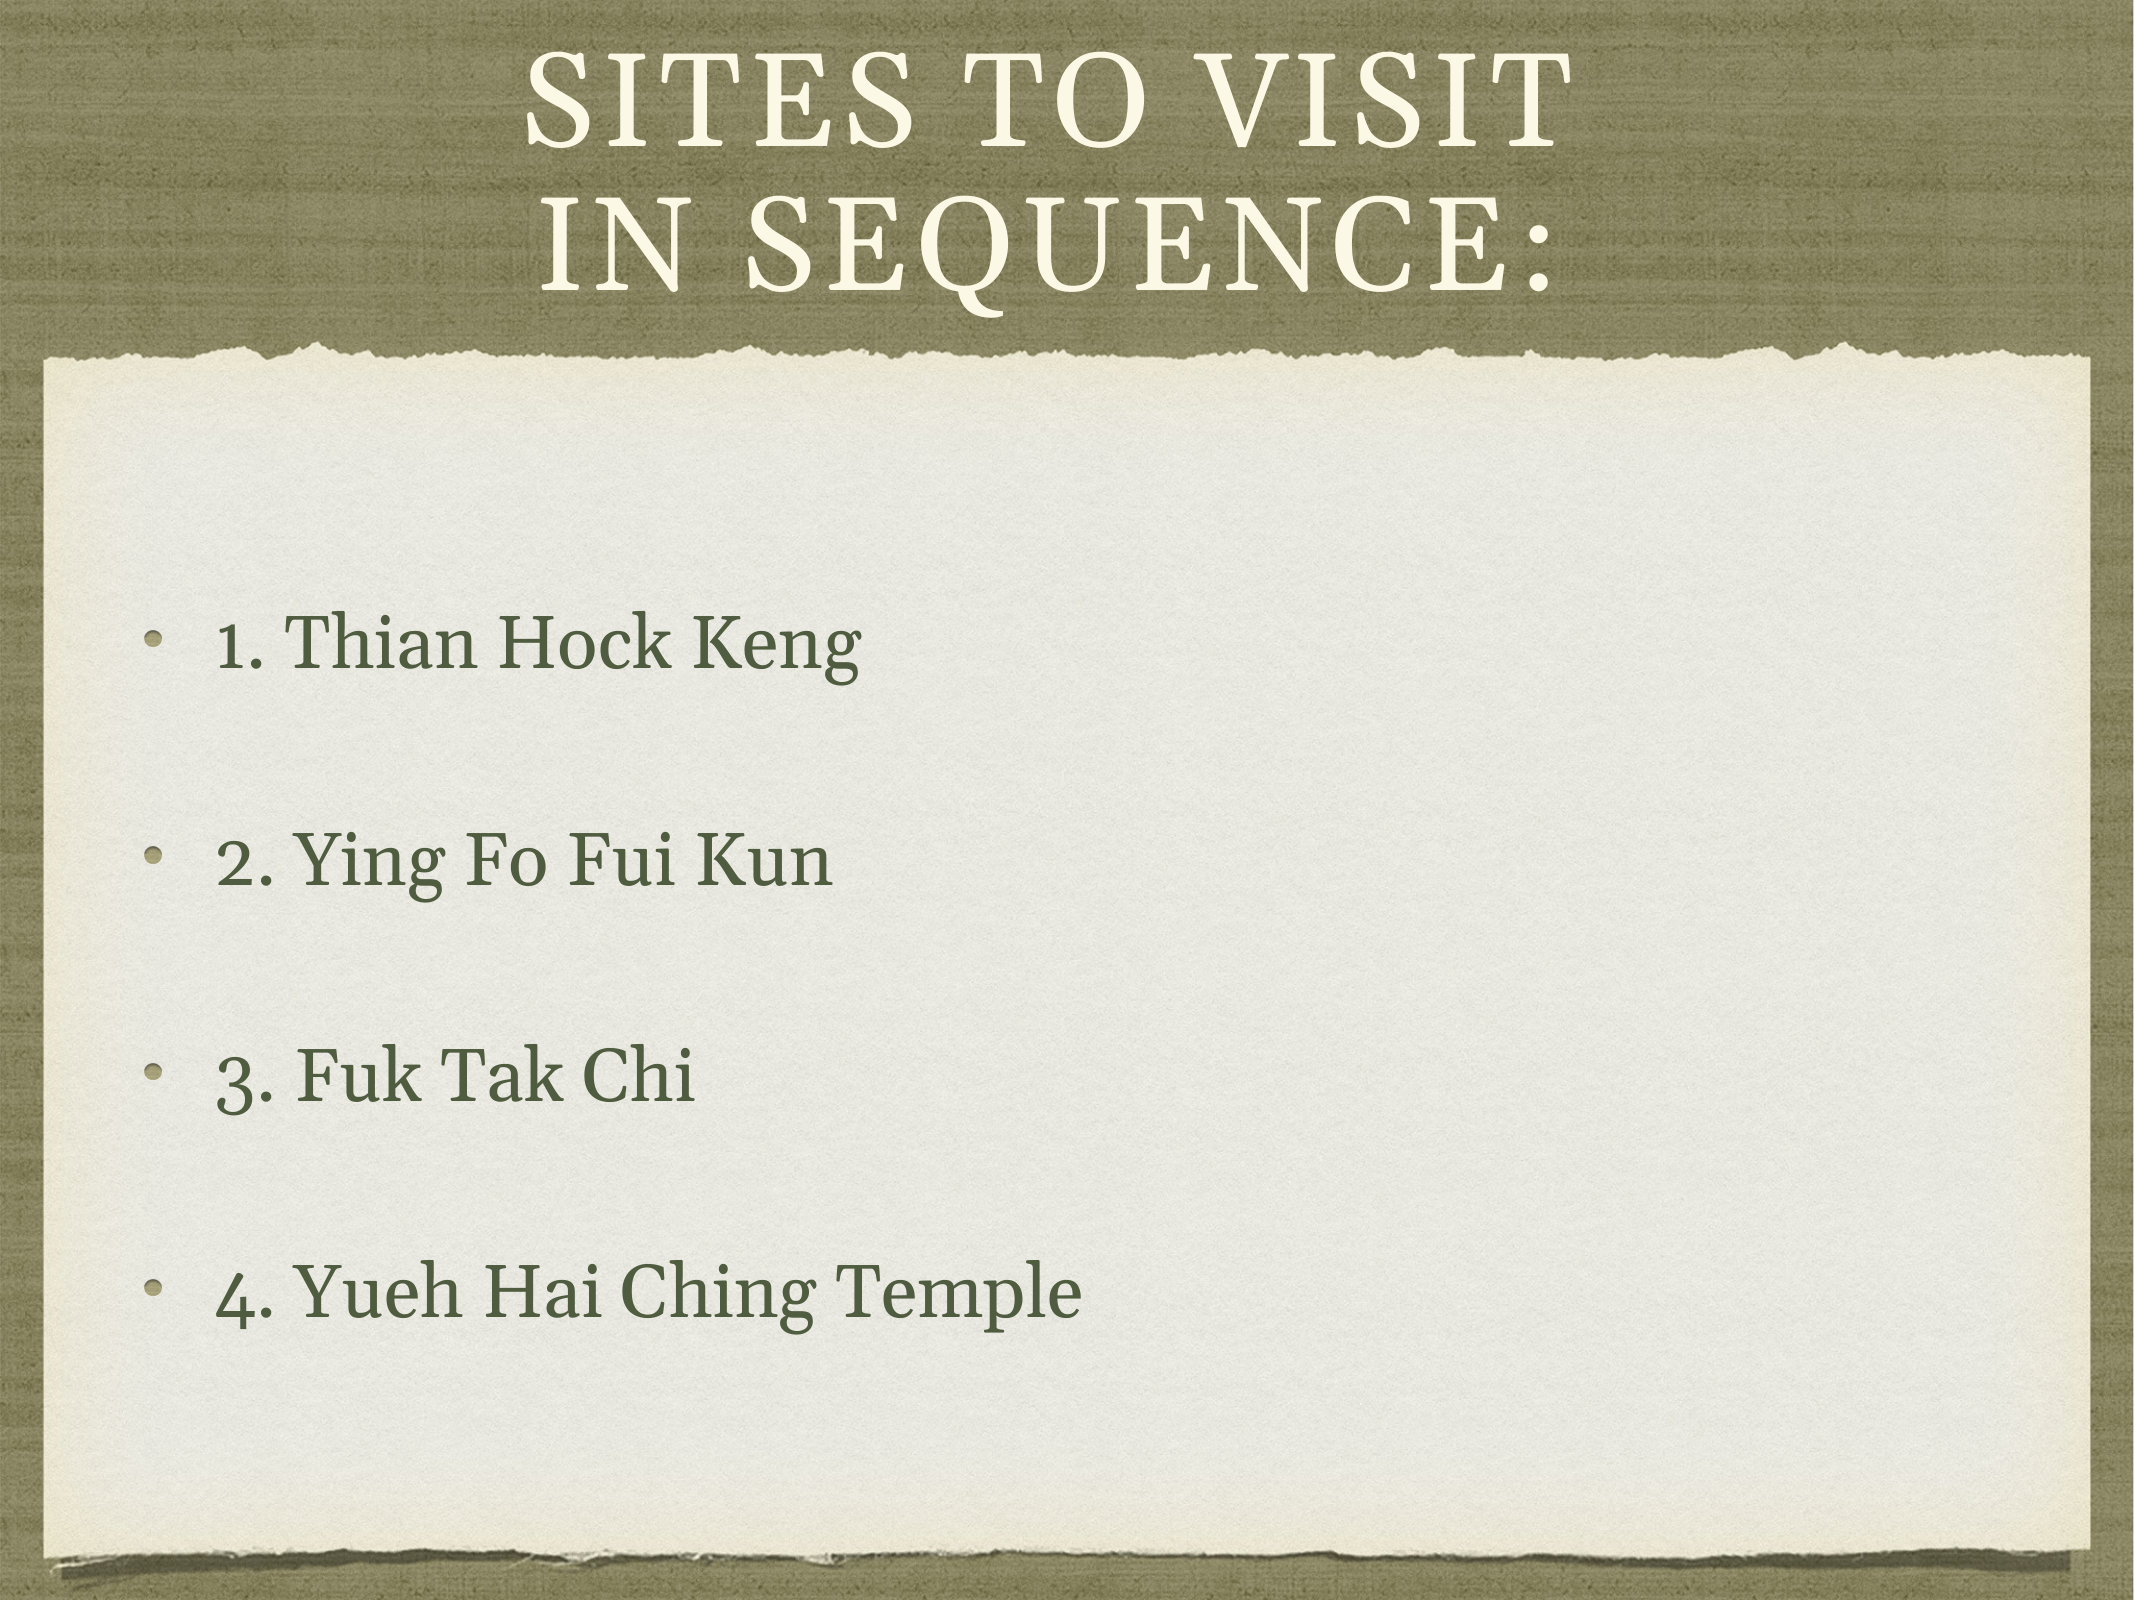

Sites to visit
in sequence:
1. Thian Hock Keng
2. Ying Fo Fui Kun
3. Fuk Tak Chi
4. Yueh Hai Ching Temple